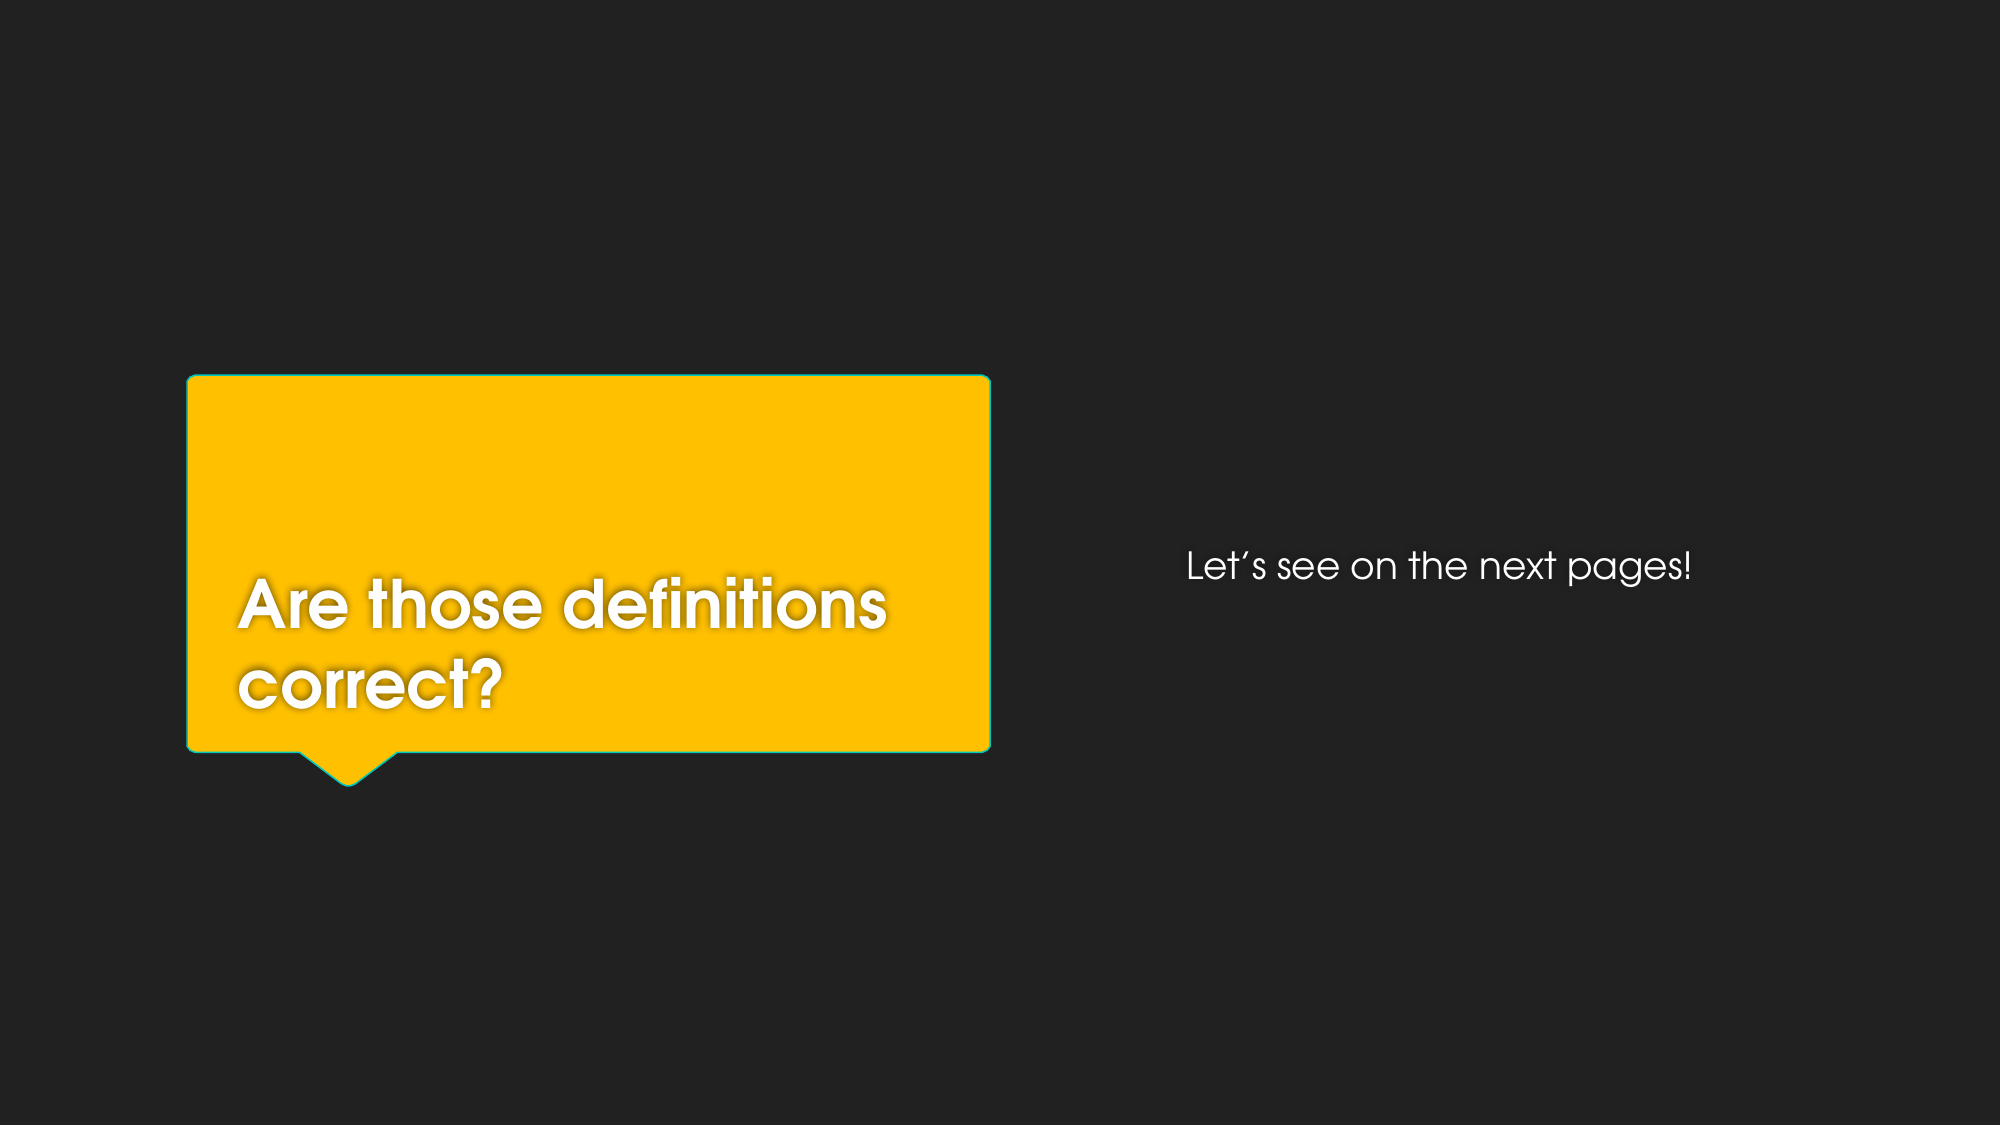

Let’s see on the next pages!
# Are those definitions correct?